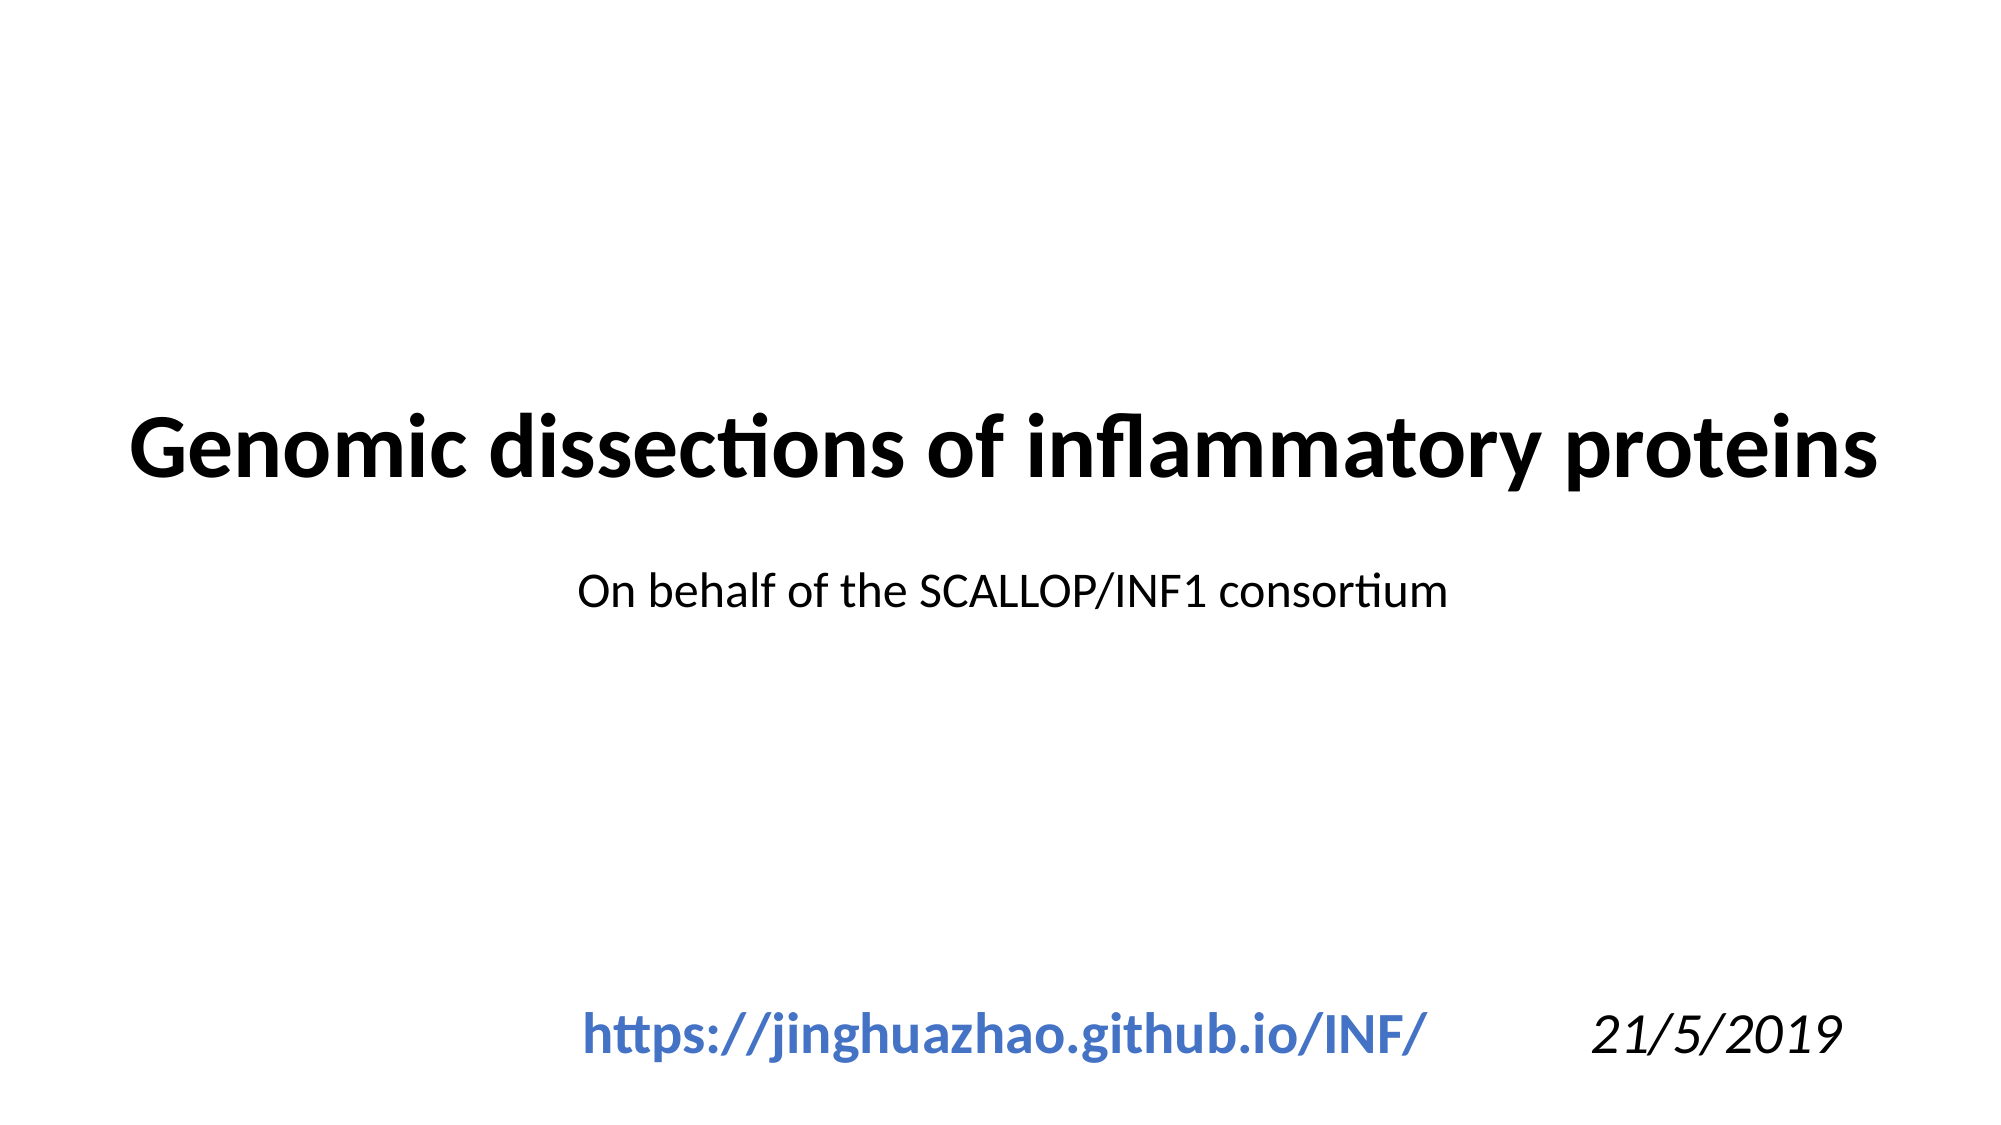

# Genomic dissections of inflammatory proteins
On behalf of the SCALLOP/INF1 consortium

https://jinghuazhao.github.io/INF/
21/5/2019